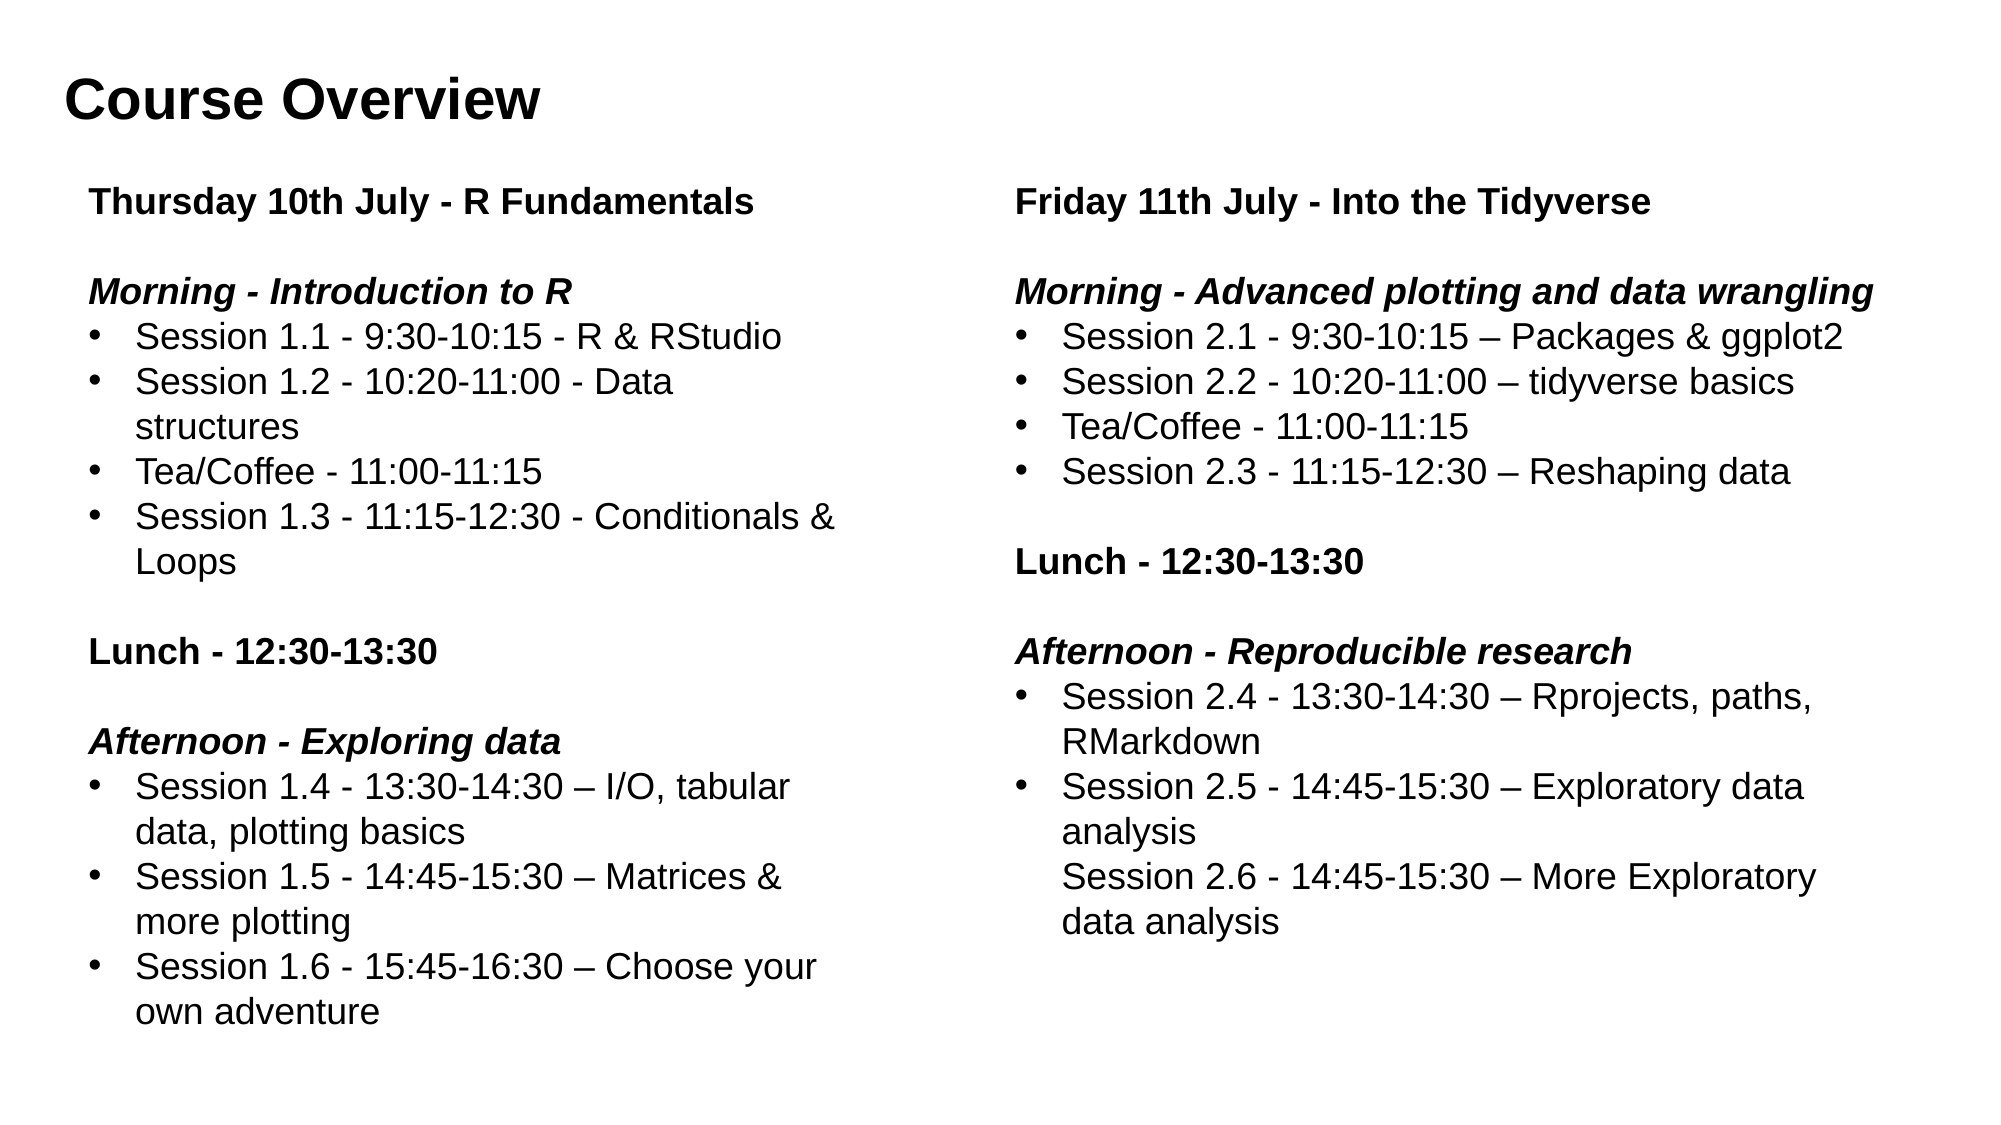

Course Overview
Thursday 10th July - R Fundamentals
Morning - Introduction to R
Session 1.1 - 9:30-10:15 - R & RStudio
Session 1.2 - 10:20-11:00 - Data structures
Tea/Coffee - 11:00-11:15
Session 1.3 - 11:15-12:30 - Conditionals & Loops

Lunch - 12:30-13:30

Afternoon - Exploring data
Session 1.4 - 13:30-14:30 – I/O, tabular data, plotting basics
Session 1.5 - 14:45-15:30 – Matrices & more plotting
Session 1.6 - 15:45-16:30 – Choose your own adventure

Friday 11th July - Into the Tidyverse

Morning - Advanced plotting and data wrangling
Session 2.1 - 9:30-10:15 – Packages & ggplot2
Session 2.2 - 10:20-11:00 – tidyverse basics
Tea/Coffee - 11:00-11:15
Session 2.3 - 11:15-12:30 – Reshaping data

Lunch - 12:30-13:30
Afternoon - Reproducible research
Session 2.4 - 13:30-14:30 – Rprojects, paths, RMarkdown
Session 2.5 - 14:45-15:30 – Exploratory data analysis
Session 2.6 - 14:45-15:30 – More Exploratory data analysis